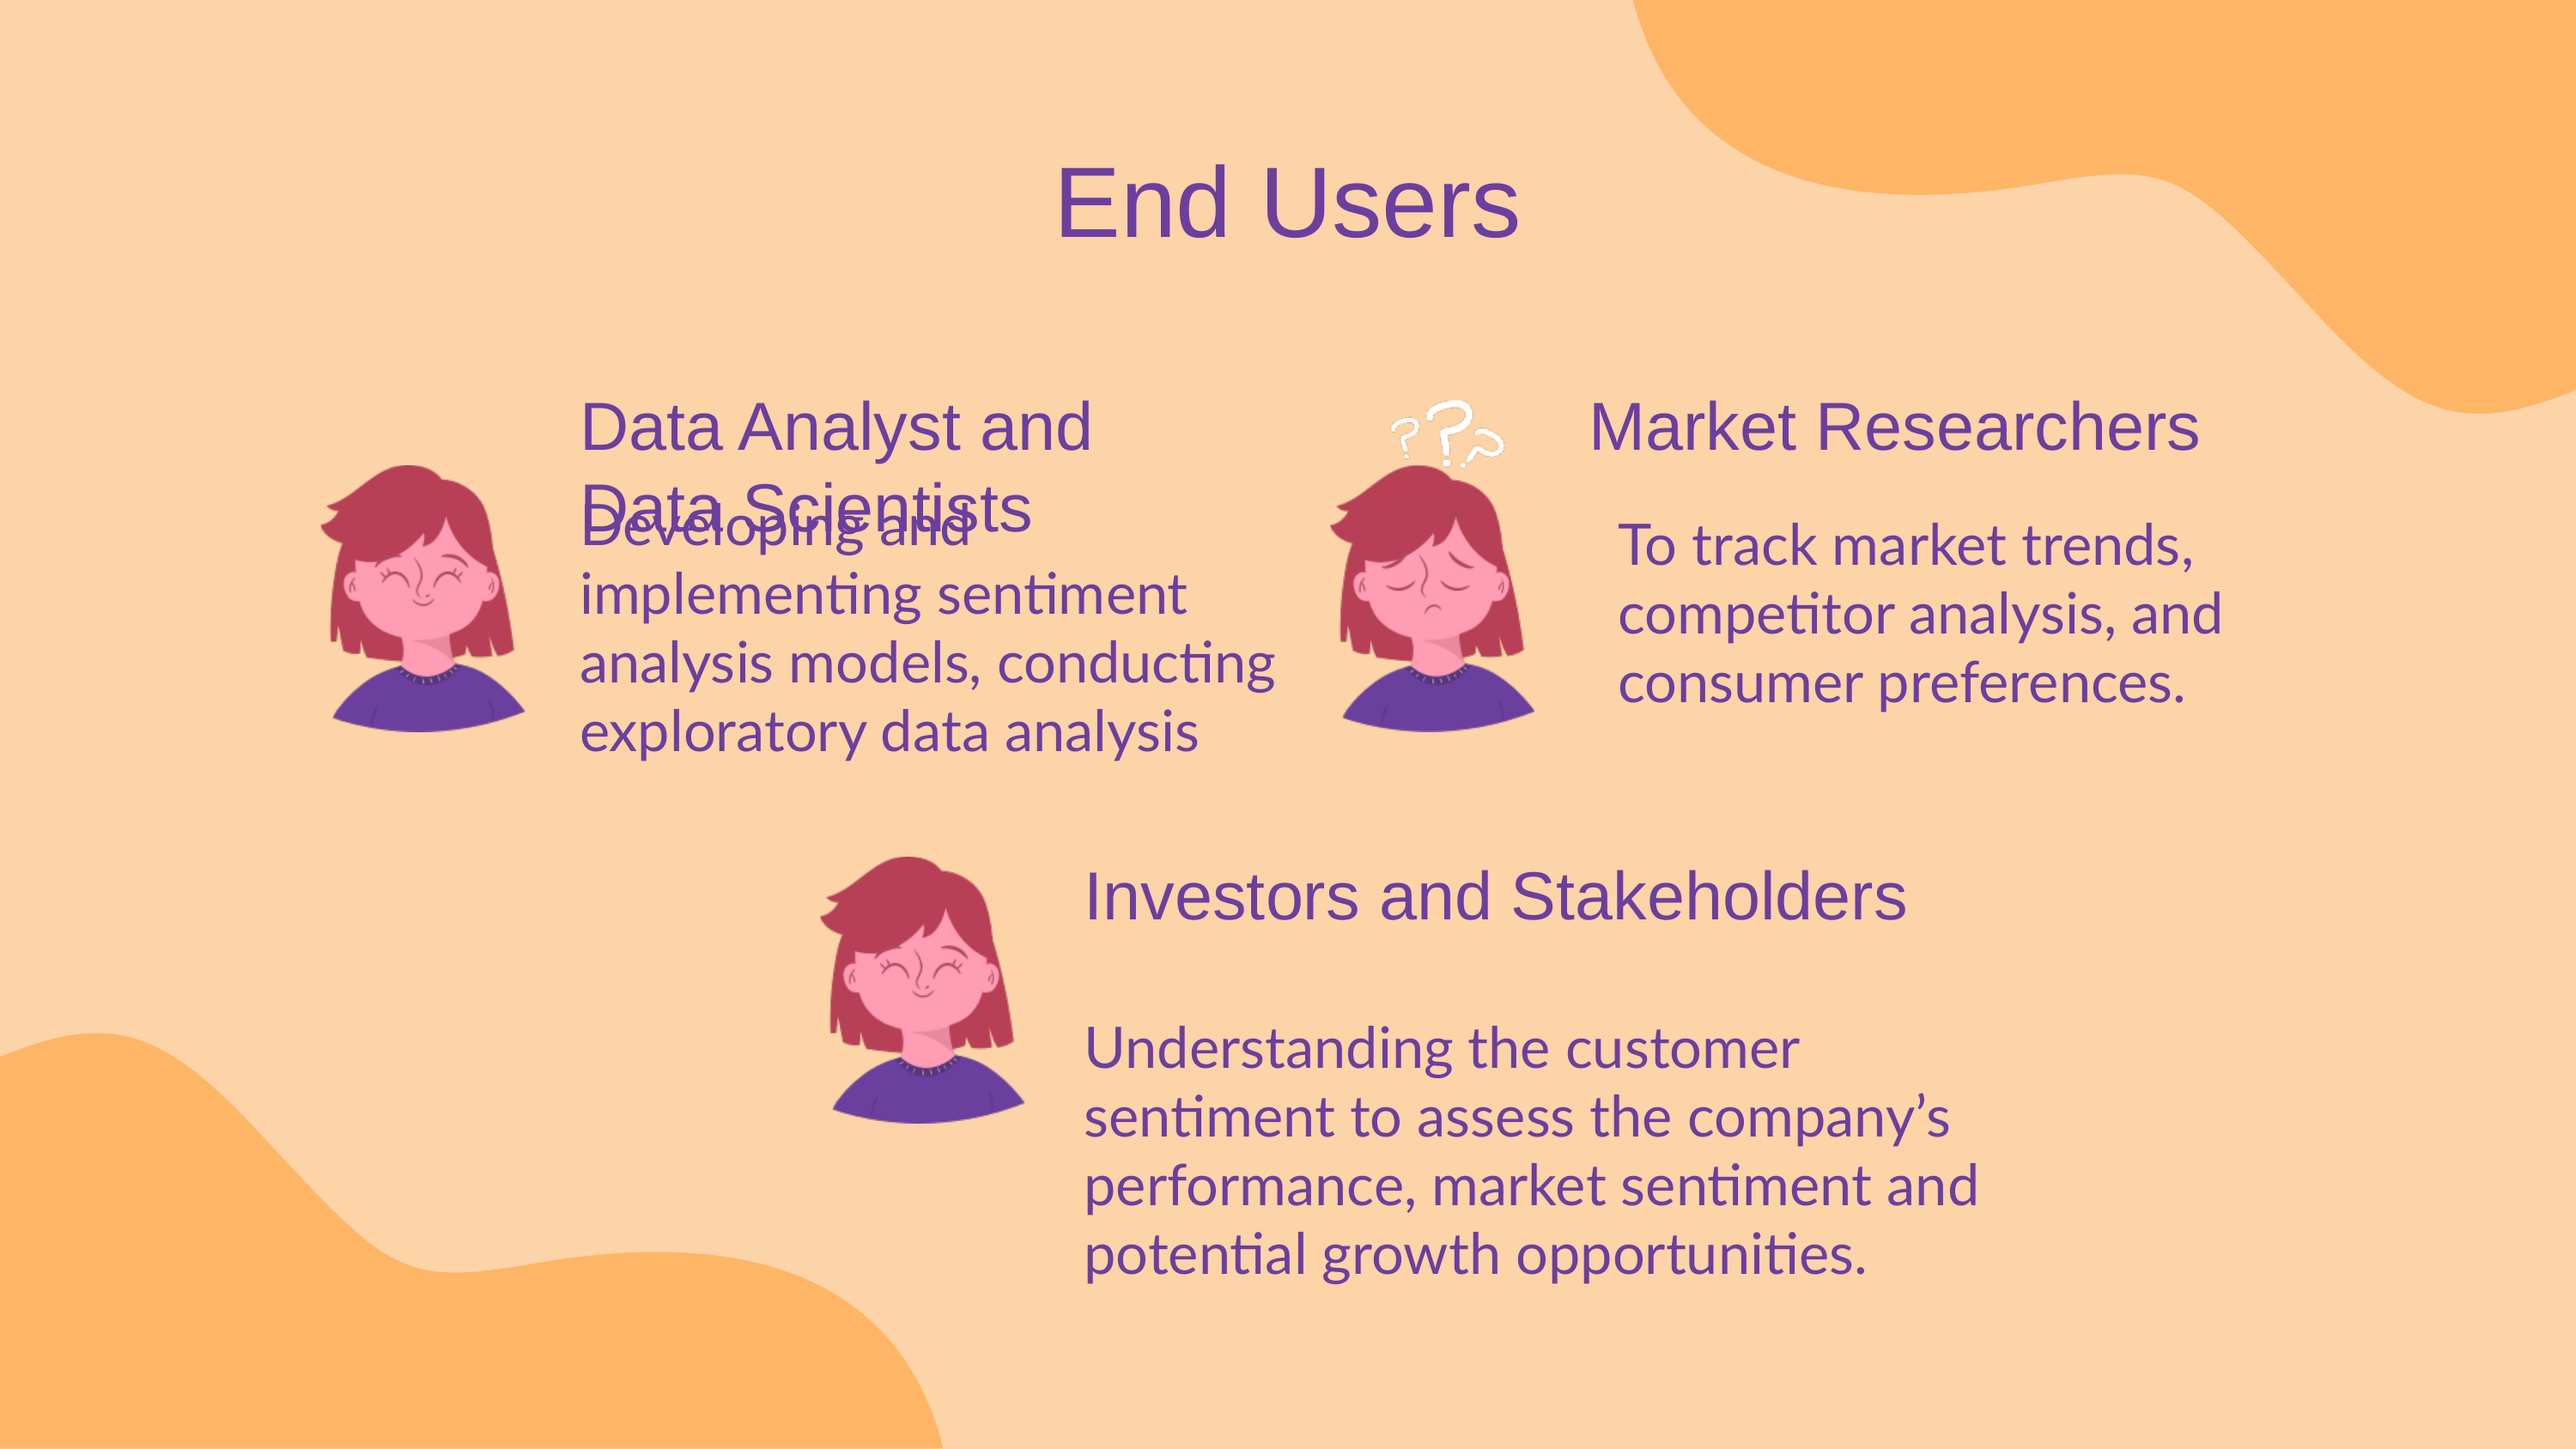

End Users
Data Analyst and Data Scientists
Market Researchers

Developing and implementing sentiment analysis models, conducting exploratory data analysis
To track market trends, competitor analysis, and consumer preferences.
Investors and Stakeholders

Understanding the customer sentiment to assess the company’s performance, market sentiment and potential growth opportunities.